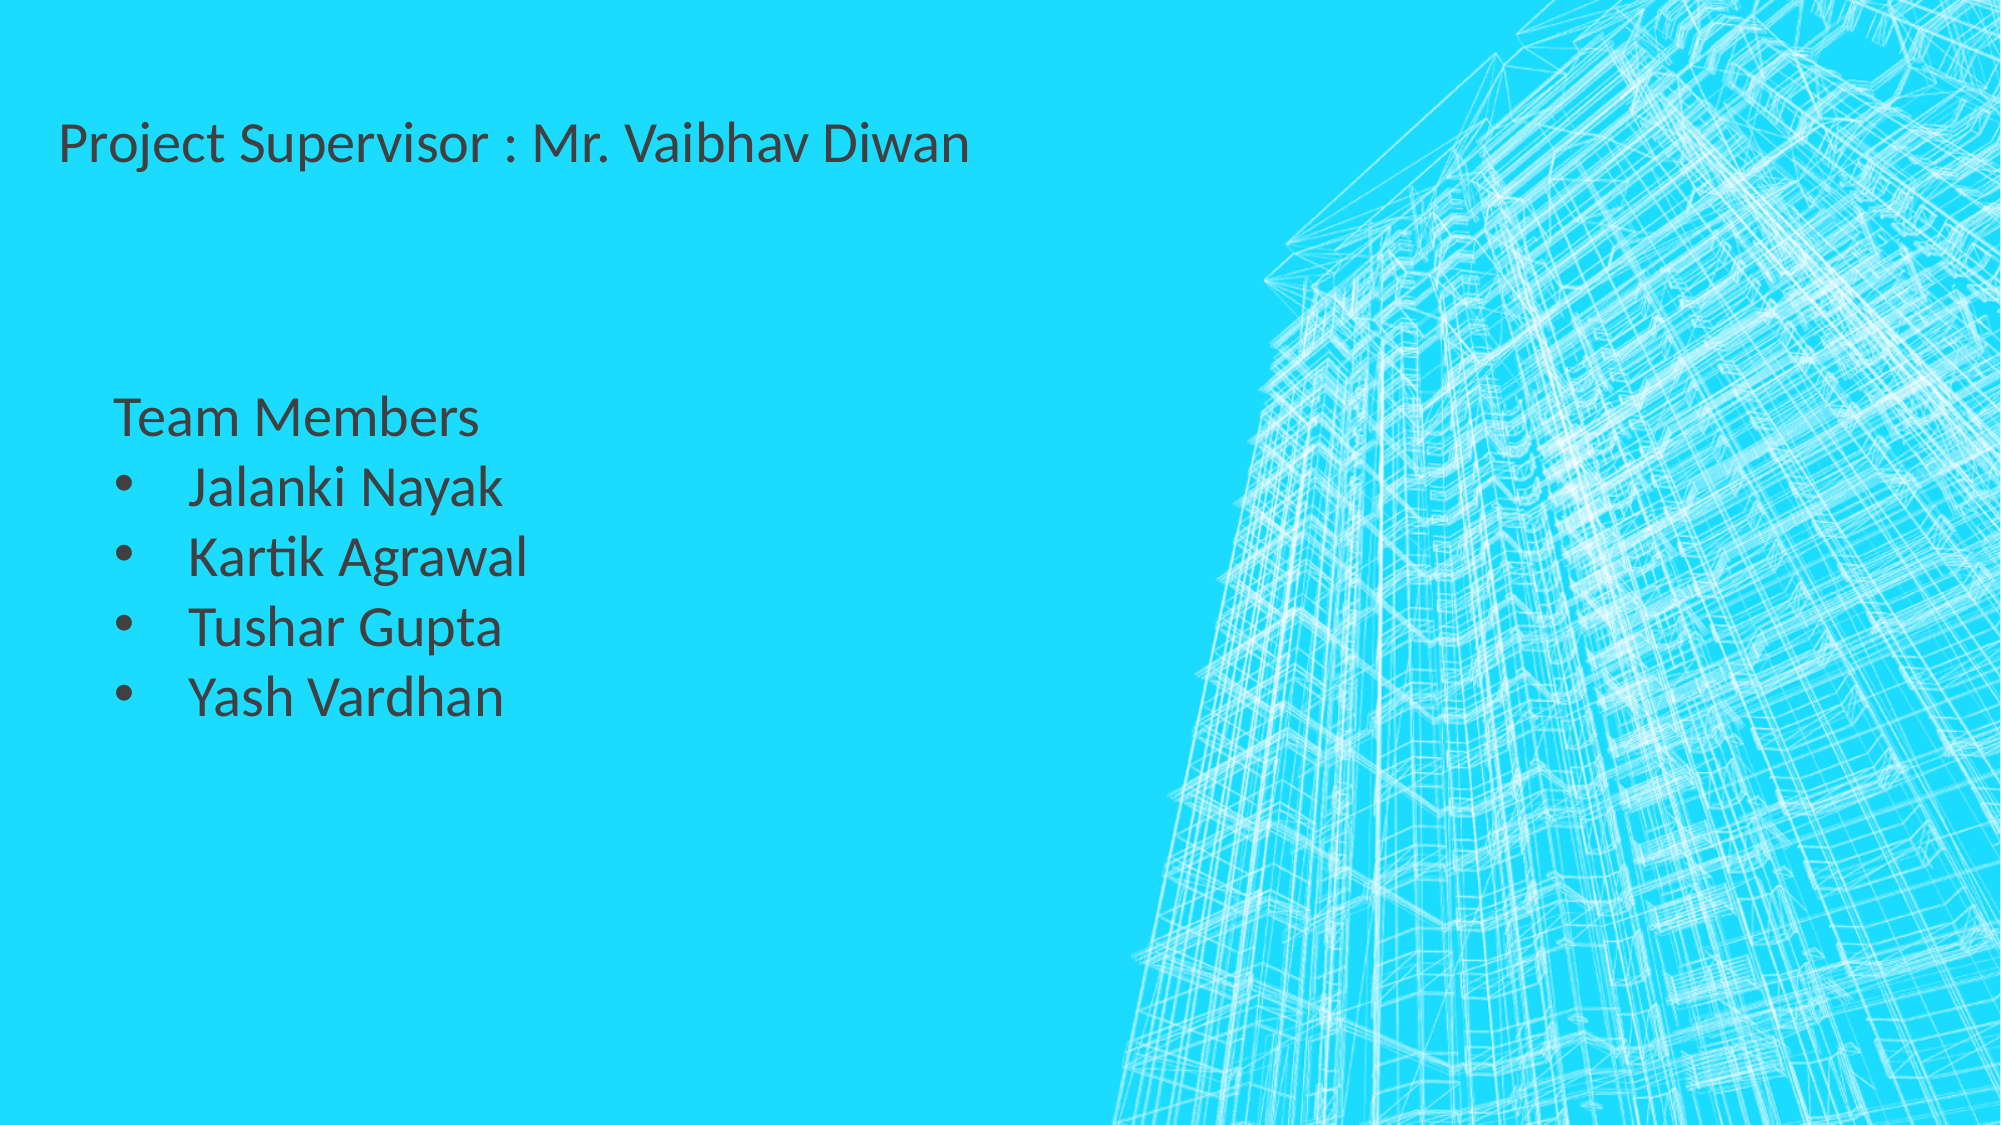

Project Supervisor : Mr. Vaibhav Diwan
Team Members
Jalanki Nayak
Kartik Agrawal
Tushar Gupta
Yash Vardhan